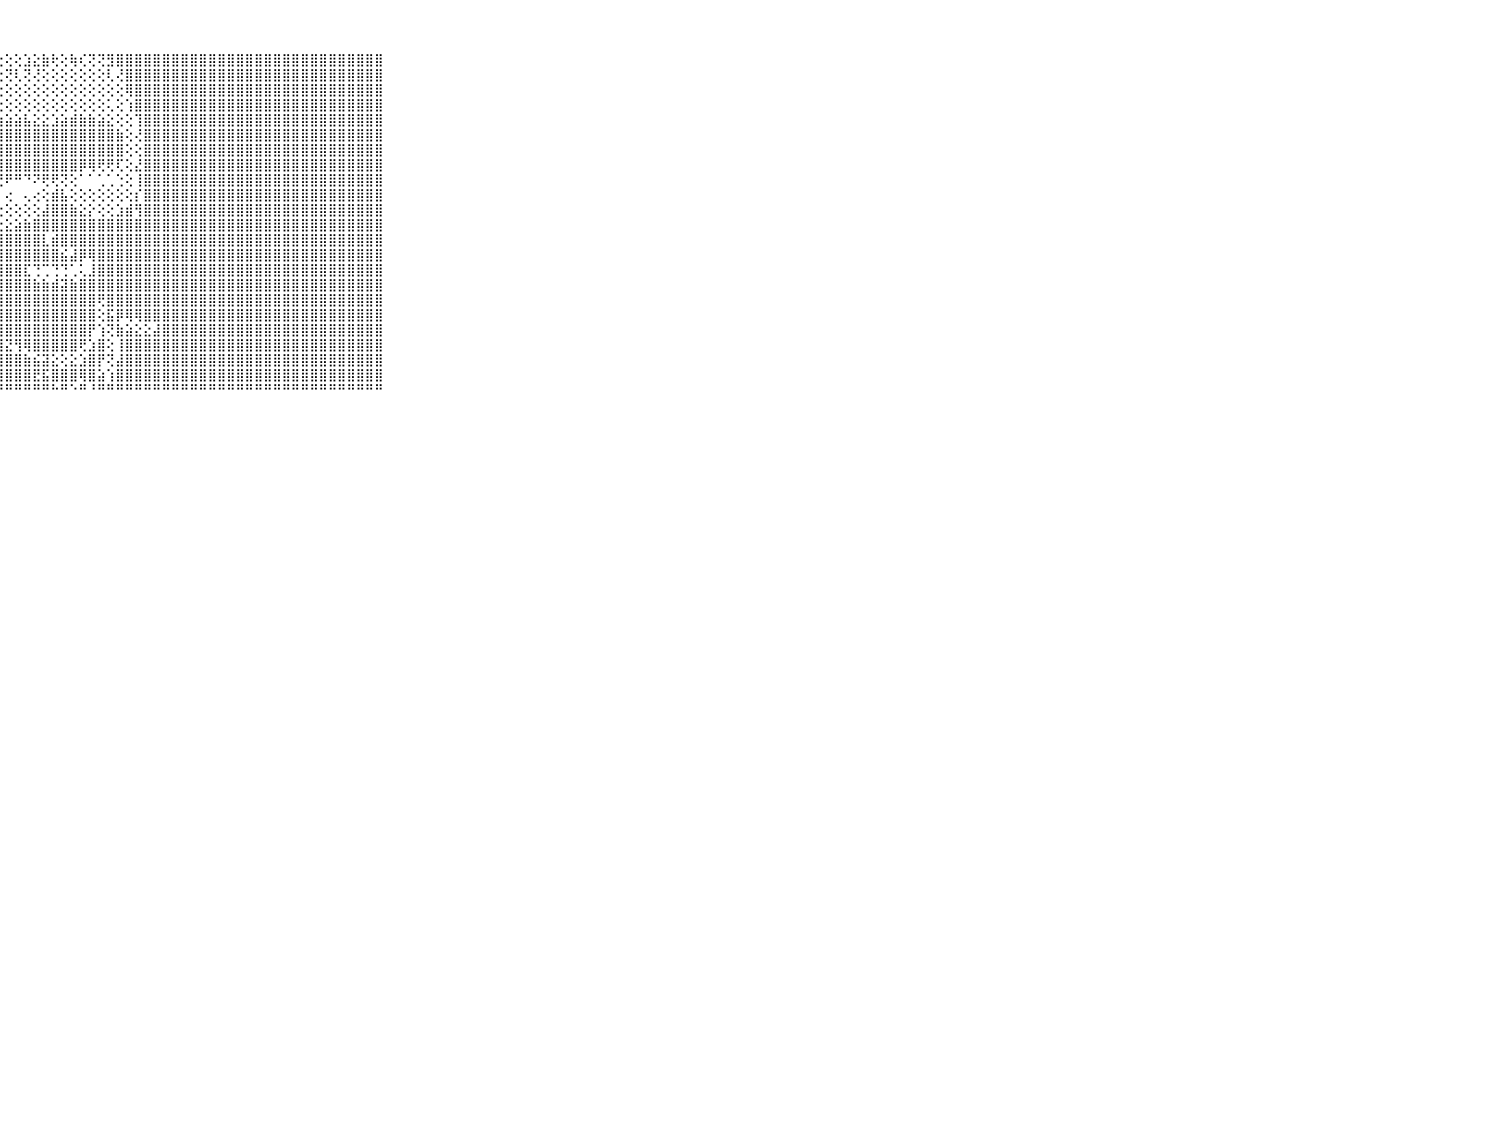

⠀⠀⠀⠀⠀⠀⠀⠀⠀⠀⠀⡿⣿⣿⣿⣿⣿⣿⣿⣿⣿⣿⢟⢏⢝⢕⢕⢕⢕⢕⣱⣕⣷⢗⢕⢷⢎⢝⢝⣻⣿⣿⣿⣿⣿⣿⣿⣿⣿⣿⣿⣿⣿⣿⣿⣿⣿⣿⣿⣿⣿⣿⣿⣿⣿⣿⣿⣿⣿⠀⠀⠀⠀⠀⠀⠀⠀⠀⠀⠀⠀
⠀⠀⠀⠀⠀⠀⠀⠀⠀⠀⠀⣿⣿⣿⣿⣿⣿⣿⣿⣿⢟⢇⢇⢕⢕⢕⢻⢕⢝⢇⢝⢜⢕⢕⢕⢕⢕⢕⢕⢇⢜⣿⣿⣿⣿⣿⣿⣿⣿⣿⣿⣿⣿⣿⣿⣿⣿⣿⣿⣿⣿⣿⣿⣿⣿⣿⣿⣿⣿⠀⠀⠀⠀⠀⠀⠀⠀⠀⠀⠀⠀
⠀⠀⠀⠀⠀⠀⠀⠀⠀⠀⠀⣿⣿⣿⣿⣿⣿⣿⡟⢝⢕⢕⢕⢕⢕⢳⢝⢕⢕⢕⢕⢕⢕⢕⢕⢕⢕⢕⢕⢕⢕⢿⣿⣿⣿⣿⣿⣿⣿⣿⣿⣿⣿⣿⣿⣿⣿⣿⣿⣿⣿⣿⣿⣿⣿⣿⣿⣿⣿⠀⠀⠀⠀⠀⠀⠀⠀⠀⠀⠀⠀
⠀⠀⠀⠀⠀⠀⠀⠀⠀⠀⠀⣿⣿⣿⣿⣿⣿⡿⢕⡇⢕⢇⢕⢕⢕⢔⢕⢕⢕⢕⢕⢕⢕⢕⢕⢕⢕⢕⢕⢅⢕⢱⣿⣿⣿⣿⣿⣿⣿⣿⣿⣿⣿⣿⣿⣿⣿⣿⣿⣿⣿⣿⣿⣿⣿⣿⣿⣿⣿⠀⠀⠀⠀⠀⠀⠀⠀⠀⠀⠀⠀
⠀⠀⠀⠀⠀⠀⠀⠀⠀⠀⠀⣿⣿⣿⣿⣿⣿⣕⢕⢕⢕⢕⢕⢕⢕⢕⣕⣱⣵⣵⣧⣕⣕⣱⣵⣾⣷⣷⣵⣕⢕⢕⢹⣿⣿⣿⣿⣿⣿⣿⣿⣿⣿⣿⣿⣿⣿⣿⣿⣿⣿⣿⣿⣿⣿⣿⣿⣿⣿⠀⠀⠀⠀⠀⠀⠀⠀⠀⠀⠀⠀
⠀⠀⠀⠀⠀⠀⠀⠀⠀⠀⠀⣿⣿⣿⣿⣿⣿⣧⡕⢕⢕⢕⢕⢱⣵⣿⣿⣿⣿⣿⣿⣿⣿⣿⣿⣿⣿⣿⣿⣿⣷⢕⢜⣿⣿⣿⣿⣿⣿⣿⣿⣿⣿⣿⣿⣿⣿⣿⣿⣿⣿⣿⣿⣿⣿⣿⣿⣿⣿⠀⠀⠀⠀⠀⠀⠀⠀⠀⠀⠀⠀
⠀⠀⠀⠀⠀⠀⠀⠀⠀⠀⠀⣿⣿⣿⣿⣿⣿⣿⣷⢕⠁⠑⢕⣾⣿⣿⣿⣿⣿⣿⣿⣿⣿⣿⣿⣿⣿⣿⣿⣿⣿⢕⢕⣿⣿⣿⣿⣿⣿⣿⣿⣿⣿⣿⣿⣿⣿⣿⣿⣿⣿⣿⣿⣿⣿⣿⣿⣿⣿⠀⠀⠀⠀⠀⠀⠀⠀⠀⠀⠀⠀
⠀⠀⠀⠀⠀⠀⠀⠀⠀⠀⠀⣿⣿⣿⣿⣿⣿⣿⣿⢕⢕⢕⢱⣿⣿⣿⣿⣿⣿⣿⣿⣿⣿⣿⣿⣿⡿⢿⢟⢟⢏⢕⣜⣿⣿⣿⣿⣿⣿⣿⣿⣿⣿⣿⣿⣿⣿⣿⣿⣿⣿⣿⣿⣿⣿⣿⣿⣿⣿⠀⠀⠀⠀⠀⠀⠀⠀⠀⠀⠀⠀
⠀⠀⠀⠀⠀⠀⠀⠀⠀⠀⠀⣿⣿⣿⣿⣿⣿⣿⣿⡕⢕⢕⢕⣿⢟⡟⢏⢝⠟⠛⠙⠝⢟⢟⢝⢕⠁⠁⢁⢁⢑⢕⢸⣿⣿⣿⣿⣿⣿⣿⣿⣿⣿⣿⣿⣿⣿⣿⣿⣿⣿⣿⣿⣿⣿⣿⣿⣿⣿⠀⠀⠀⠀⠀⠀⠀⠀⠀⠀⠀⠀
⠀⠀⠀⠀⠀⠀⠀⠀⠀⠀⠀⣿⣿⣿⣿⣿⣿⣿⣿⣿⡕⡕⢸⣿⣇⢕⠕⠁⢔⠀⢄⢔⢕⣾⣧⢕⢕⢕⢕⢕⢕⢕⡎⣿⣿⣿⣿⣿⣿⣿⣿⣿⣿⣿⣿⣿⣿⣿⣿⣿⣿⣿⣿⣿⣿⣿⣿⣿⣿⠀⠀⠀⠀⠀⠀⠀⠀⠀⠀⠀⠀
⠀⠀⠀⠀⠀⠀⠀⠀⠀⠀⠀⣿⣿⣿⣿⣿⣿⣿⣿⣿⢷⣇⢕⣜⢻⢇⢕⢕⢕⢕⢕⢕⣼⣿⣿⣷⣕⡕⢕⢕⣱⣾⢻⣿⣿⣿⣿⣿⣿⣿⣿⣿⣿⣿⣿⣿⣿⣿⣿⣿⣿⣿⣿⣿⣿⣿⣿⣿⣿⠀⠀⠀⠀⠀⠀⠀⠀⠀⠀⠀⠀
⠀⠀⠀⠀⠀⠀⠀⠀⠀⠀⠀⣿⣿⣿⣿⣿⣿⣿⣿⣯⣿⡞⣿⣿⣷⡕⢕⢕⣕⣵⣷⣿⣿⣿⣿⣿⣿⣿⣿⣿⣿⣿⣿⣿⣿⣿⣿⣿⣿⣿⣿⣿⣿⣿⣿⣿⣿⣿⣿⣿⣿⣿⣿⣿⣿⣿⣿⣿⣿⠀⠀⠀⠀⠀⠀⠀⠀⠀⠀⠀⠀
⠀⠀⠀⠀⠀⠀⠀⠀⠀⠀⠀⣿⣿⣿⣿⣿⣿⣿⣿⣿⣿⣿⣿⣿⣿⣿⣷⣾⣿⣿⣿⣿⣇⣾⣿⣿⣿⣿⣿⣿⣿⣿⣿⣿⣿⣿⣿⣿⣿⣿⣿⣿⣿⣿⣿⣿⣿⣿⣿⣿⣿⣿⣿⣿⣿⣿⣿⣿⣿⠀⠀⠀⠀⠀⠀⠀⠀⠀⠀⠀⠀
⠀⠀⠀⠀⠀⠀⠀⠀⠀⠀⠀⣿⣿⣿⣿⣿⣿⣿⣿⣿⣿⣿⣿⣿⣿⣿⣿⣿⣿⣿⣿⣿⣿⣿⣮⣼⡿⢿⣿⣿⣿⣿⣿⣿⣿⣿⣿⣿⣿⣿⣿⣿⣿⣿⣿⣿⣿⣿⣿⣿⣿⣿⣿⣿⣿⣿⣿⣿⣿⠀⠀⠀⠀⠀⠀⠀⠀⠀⠀⠀⠀
⠀⠀⠀⠀⠀⠀⠀⠀⠀⠀⠀⣿⣿⣿⣿⣿⣿⣿⣿⣿⣿⣿⣿⣿⣿⣿⣿⣿⣿⣿⣏⢙⢉⢙⢙⢁⢅⣸⣿⣿⣿⣿⣿⣿⣿⣿⣿⣿⣿⣿⣿⣿⣿⣿⣿⣿⣿⣿⣿⣿⣿⣿⣿⣿⣿⣿⣿⣿⣿⠀⠀⠀⠀⠀⠀⠀⠀⠀⠀⠀⠀
⠀⠀⠀⠀⠀⠀⠀⠀⠀⠀⠀⣿⣿⣿⣿⣿⣿⣿⣿⣿⣟⣿⣿⢏⢹⣿⣿⣿⣿⣿⣿⣷⣷⣾⣽⣷⣿⣿⣿⣿⣿⣿⣿⣿⣿⣿⣿⣿⣿⣿⣿⣿⣿⣿⣿⣿⣿⣿⣿⣿⣿⣿⣿⣿⣿⣿⣿⣿⣿⠀⠀⠀⠀⠀⠀⠀⠀⠀⠀⠀⠀
⠀⠀⠀⠀⠀⠀⠀⠀⠀⠀⠀⣿⣿⣿⣿⣿⣿⣿⣿⣿⣿⣿⣿⣕⢕⣿⣿⣿⣿⣿⣿⣿⣿⣿⣿⣿⣿⣿⢟⣿⣿⣿⣿⣿⣿⣿⣿⣿⣿⣿⣿⣿⣿⣿⣿⣿⣿⣿⣿⣿⣿⣿⣿⣿⣿⣿⣿⣿⣿⠀⠀⠀⠀⠀⠀⠀⠀⠀⠀⠀⠀
⠀⠀⠀⠀⠀⠀⠀⠀⠀⠀⠀⣿⣿⣿⣿⣿⣿⣿⣿⣿⣿⣿⣿⣿⣾⣿⣿⣿⣿⣿⣿⣿⣿⣿⣿⣿⣿⣿⢕⣯⡿⢿⢿⣿⣿⣿⣿⣿⣿⣿⣿⣿⣿⣿⣿⣿⣿⣿⣿⣿⣿⣿⣿⣿⣿⣿⣿⣿⣿⠀⠀⠀⠀⠀⠀⠀⠀⠀⠀⠀⠀
⠀⠀⠀⠀⠀⠀⠀⠀⠀⠀⠀⣿⣿⣿⣿⣿⣿⣿⣿⣿⣿⣿⣿⣿⣿⣿⣎⢿⣿⣿⣿⣿⣿⣿⣿⣿⣿⡟⢱⢝⣷⣵⣕⣕⣼⣿⣿⣿⣿⣿⣿⣿⣿⣿⣿⣿⣿⣿⣿⣿⣿⣿⣿⣿⣿⣿⣿⣿⣿⠀⠀⠀⠀⠀⠀⠀⠀⠀⠀⠀⠀
⠀⠀⠀⠀⠀⠀⠀⠀⠀⠀⠀⣿⣿⣿⣿⣿⣿⣿⣿⣿⣿⣿⣿⣿⣿⣿⣿⣿⣝⢻⢿⣿⣿⣿⣿⣿⢟⣱⣿⢕⢸⣿⣿⣿⣿⣿⣿⣿⣿⣿⣿⣿⣿⣿⣿⣿⣿⣿⣿⣿⣿⣿⣿⣿⣿⣿⣿⣿⣿⠀⠀⠀⠀⠀⠀⠀⠀⠀⠀⠀⠀
⠀⠀⠀⠀⠀⠀⠀⠀⠀⠀⠀⣿⣿⣿⣿⣿⣿⣿⣿⣿⣿⣿⣿⣿⣿⣿⣿⣿⣿⣿⣷⣮⣽⣕⢕⣕⣱⣿⡟⢝⣼⣿⣿⣿⣿⣿⣿⣿⣿⣿⣿⣿⣿⣿⣿⣿⣿⣿⣿⣿⣿⣿⣿⣿⣿⣿⣿⣿⣿⠀⠀⠀⠀⠀⠀⠀⠀⠀⠀⠀⠀
⠀⠀⠀⠀⠀⠀⠀⠀⠀⠀⠀⣿⣿⣿⣿⣿⣿⣿⣿⣿⣿⣿⣿⣿⣿⣿⣿⣿⣿⣿⣿⣟⣯⣿⣿⣿⢿⣿⣵⢱⣿⣿⣿⣿⣿⣿⣿⣿⣿⣿⣿⣿⣿⣿⣿⣿⣿⣿⣿⣿⣿⣿⣿⣿⣿⣿⣿⣿⣿⠀⠀⠀⠀⠀⠀⠀⠀⠀⠀⠀⠀
⠀⠀⠀⠀⠀⠀⠀⠀⠀⠀⠀⠛⠛⠛⠛⠛⠛⠛⠛⠛⠛⠛⠛⠛⠛⠛⠛⠛⠛⠛⠛⠛⠛⠓⠛⠑⠛⠘⠛⠛⠛⠛⠛⠛⠛⠛⠛⠛⠛⠛⠛⠛⠛⠛⠛⠛⠛⠛⠛⠛⠛⠛⠛⠛⠛⠛⠛⠛⠛⠀⠀⠀⠀⠀⠀⠀⠀⠀⠀⠀⠀